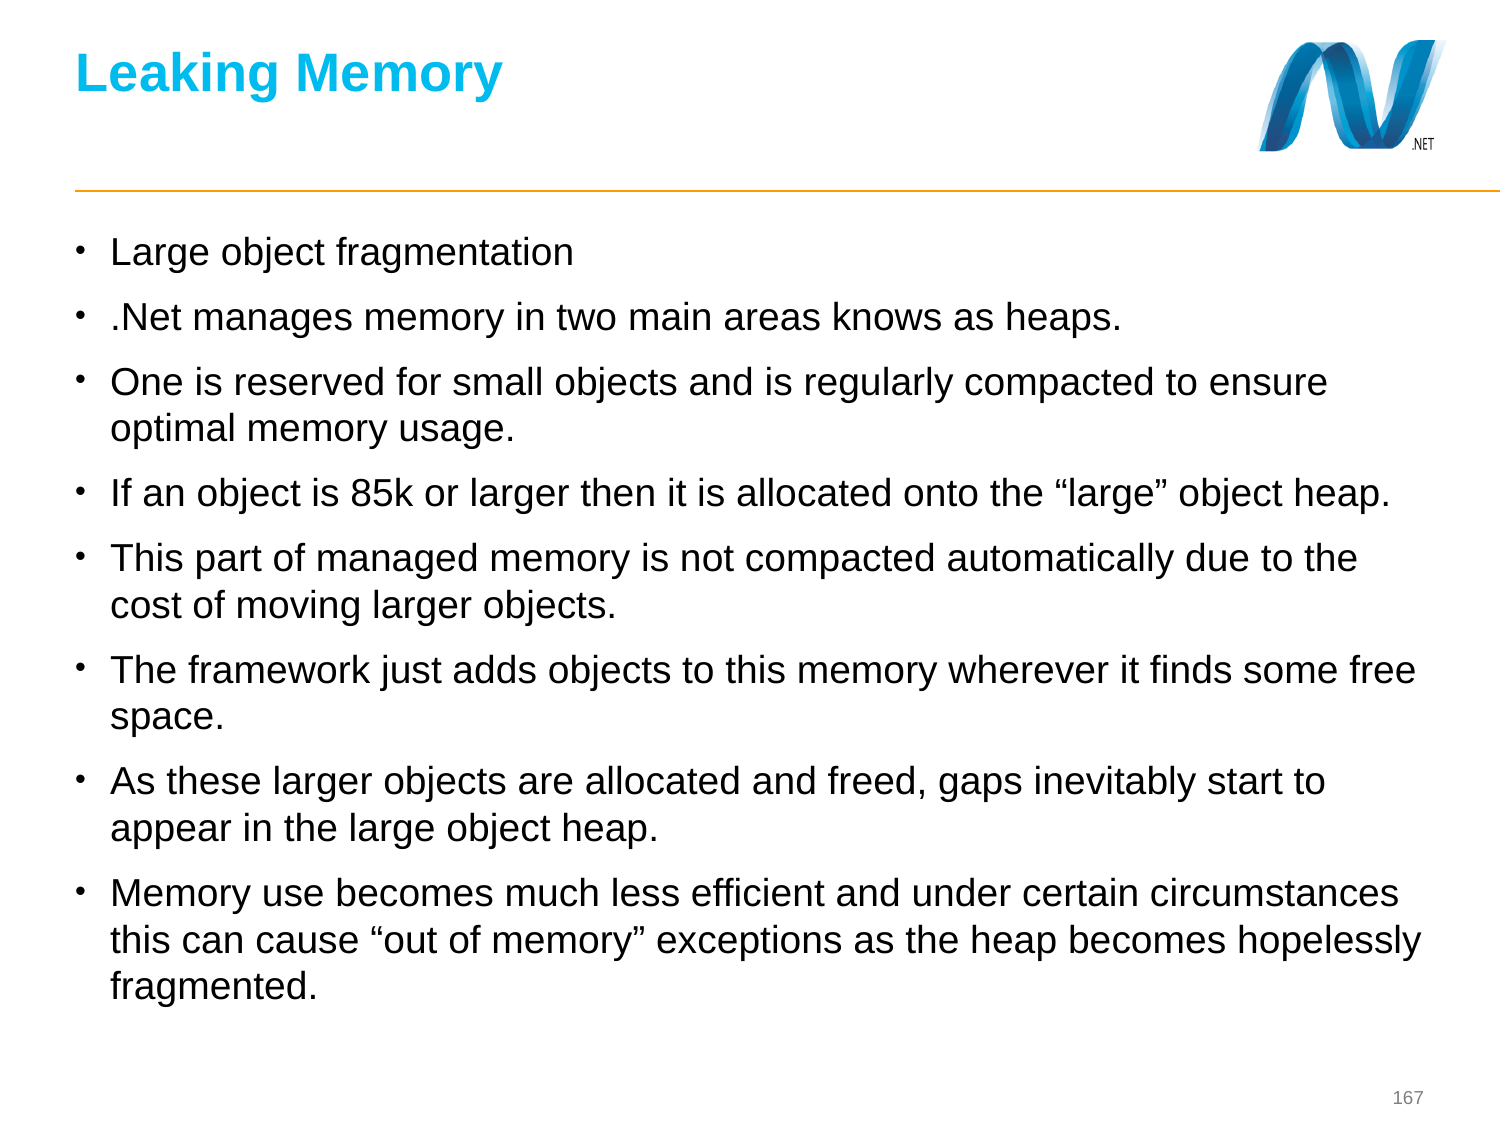

# Leaking Memory
Large object fragmentation
.Net manages memory in two main areas knows as heaps.
One is reserved for small objects and is regularly compacted to ensure optimal memory usage.
If an object is 85k or larger then it is allocated onto the “large” object heap.
This part of managed memory is not compacted automatically due to the cost of moving larger objects.
The framework just adds objects to this memory wherever it finds some free space.
As these larger objects are allocated and freed, gaps inevitably start to appear in the large object heap.
Memory use becomes much less efficient and under certain circumstances this can cause “out of memory” exceptions as the heap becomes hopelessly fragmented.